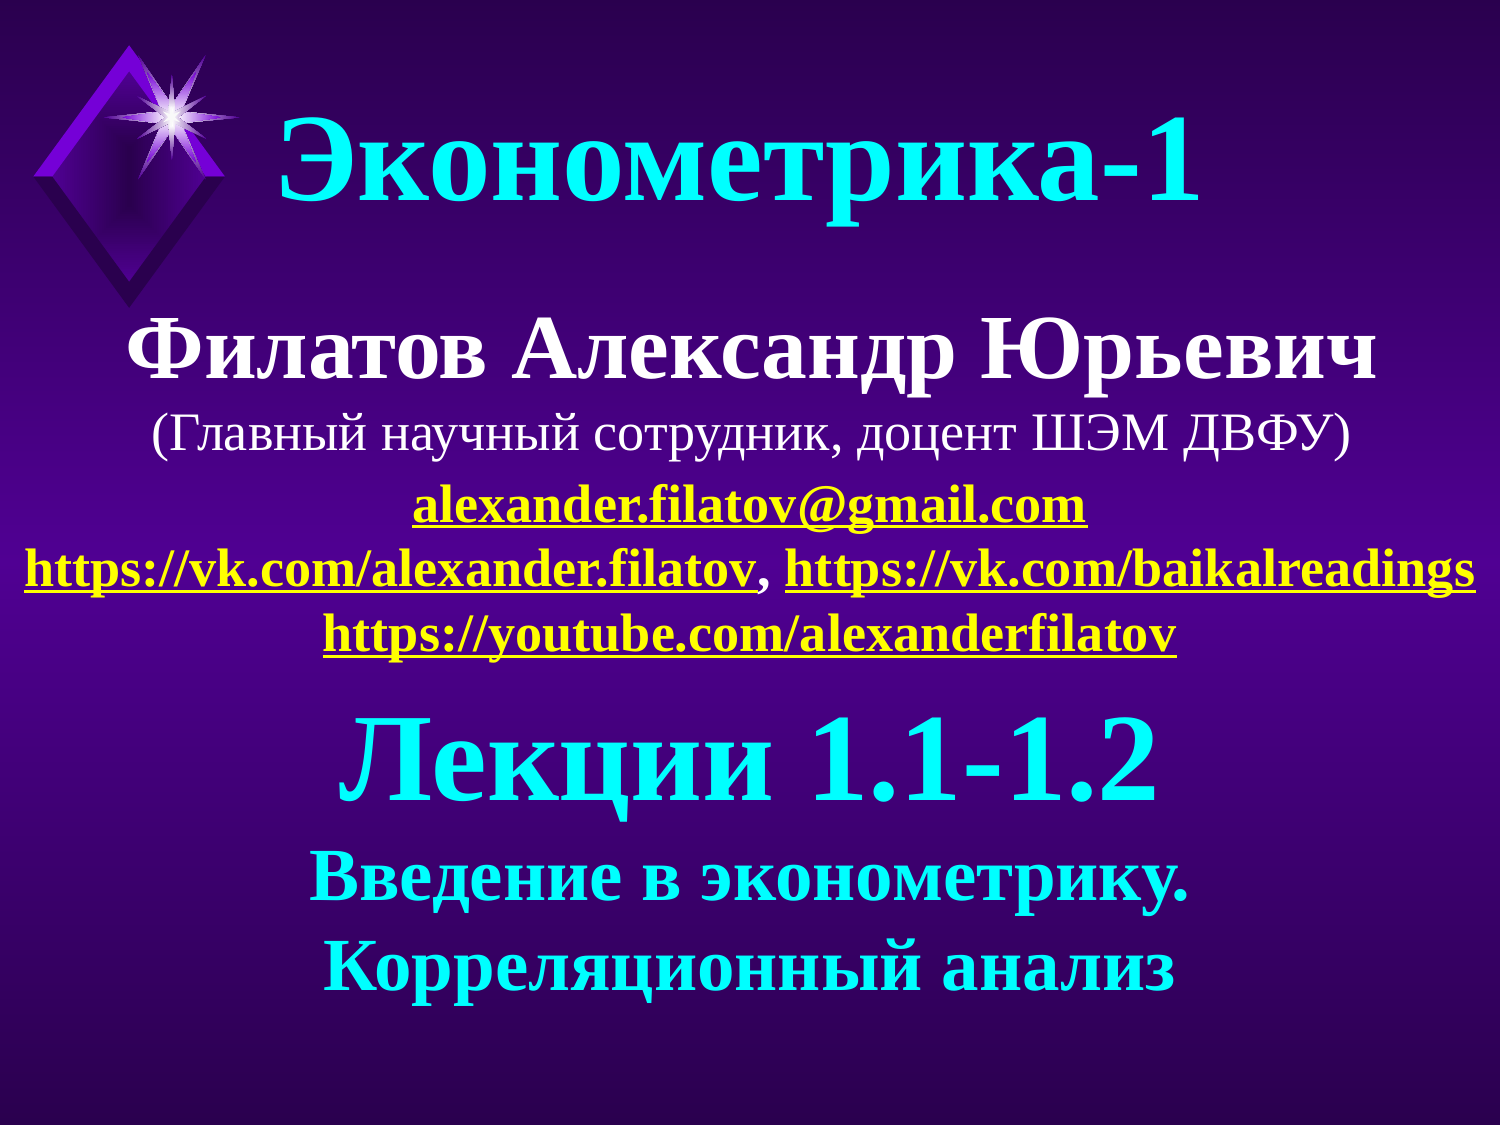

Эконометрика-1
Филатов Александр Юрьевич
(Главный научный сотрудник, доцент ШЭМ ДВФУ)
alexander.filatov@gmail.com
https://vk.com/alexander.filatov, https://vk.com/baikalreadings
https://youtube.com/alexanderfilatov
Лекции 1.1-1.2
Введение в эконометрику.
Корреляционный анализ